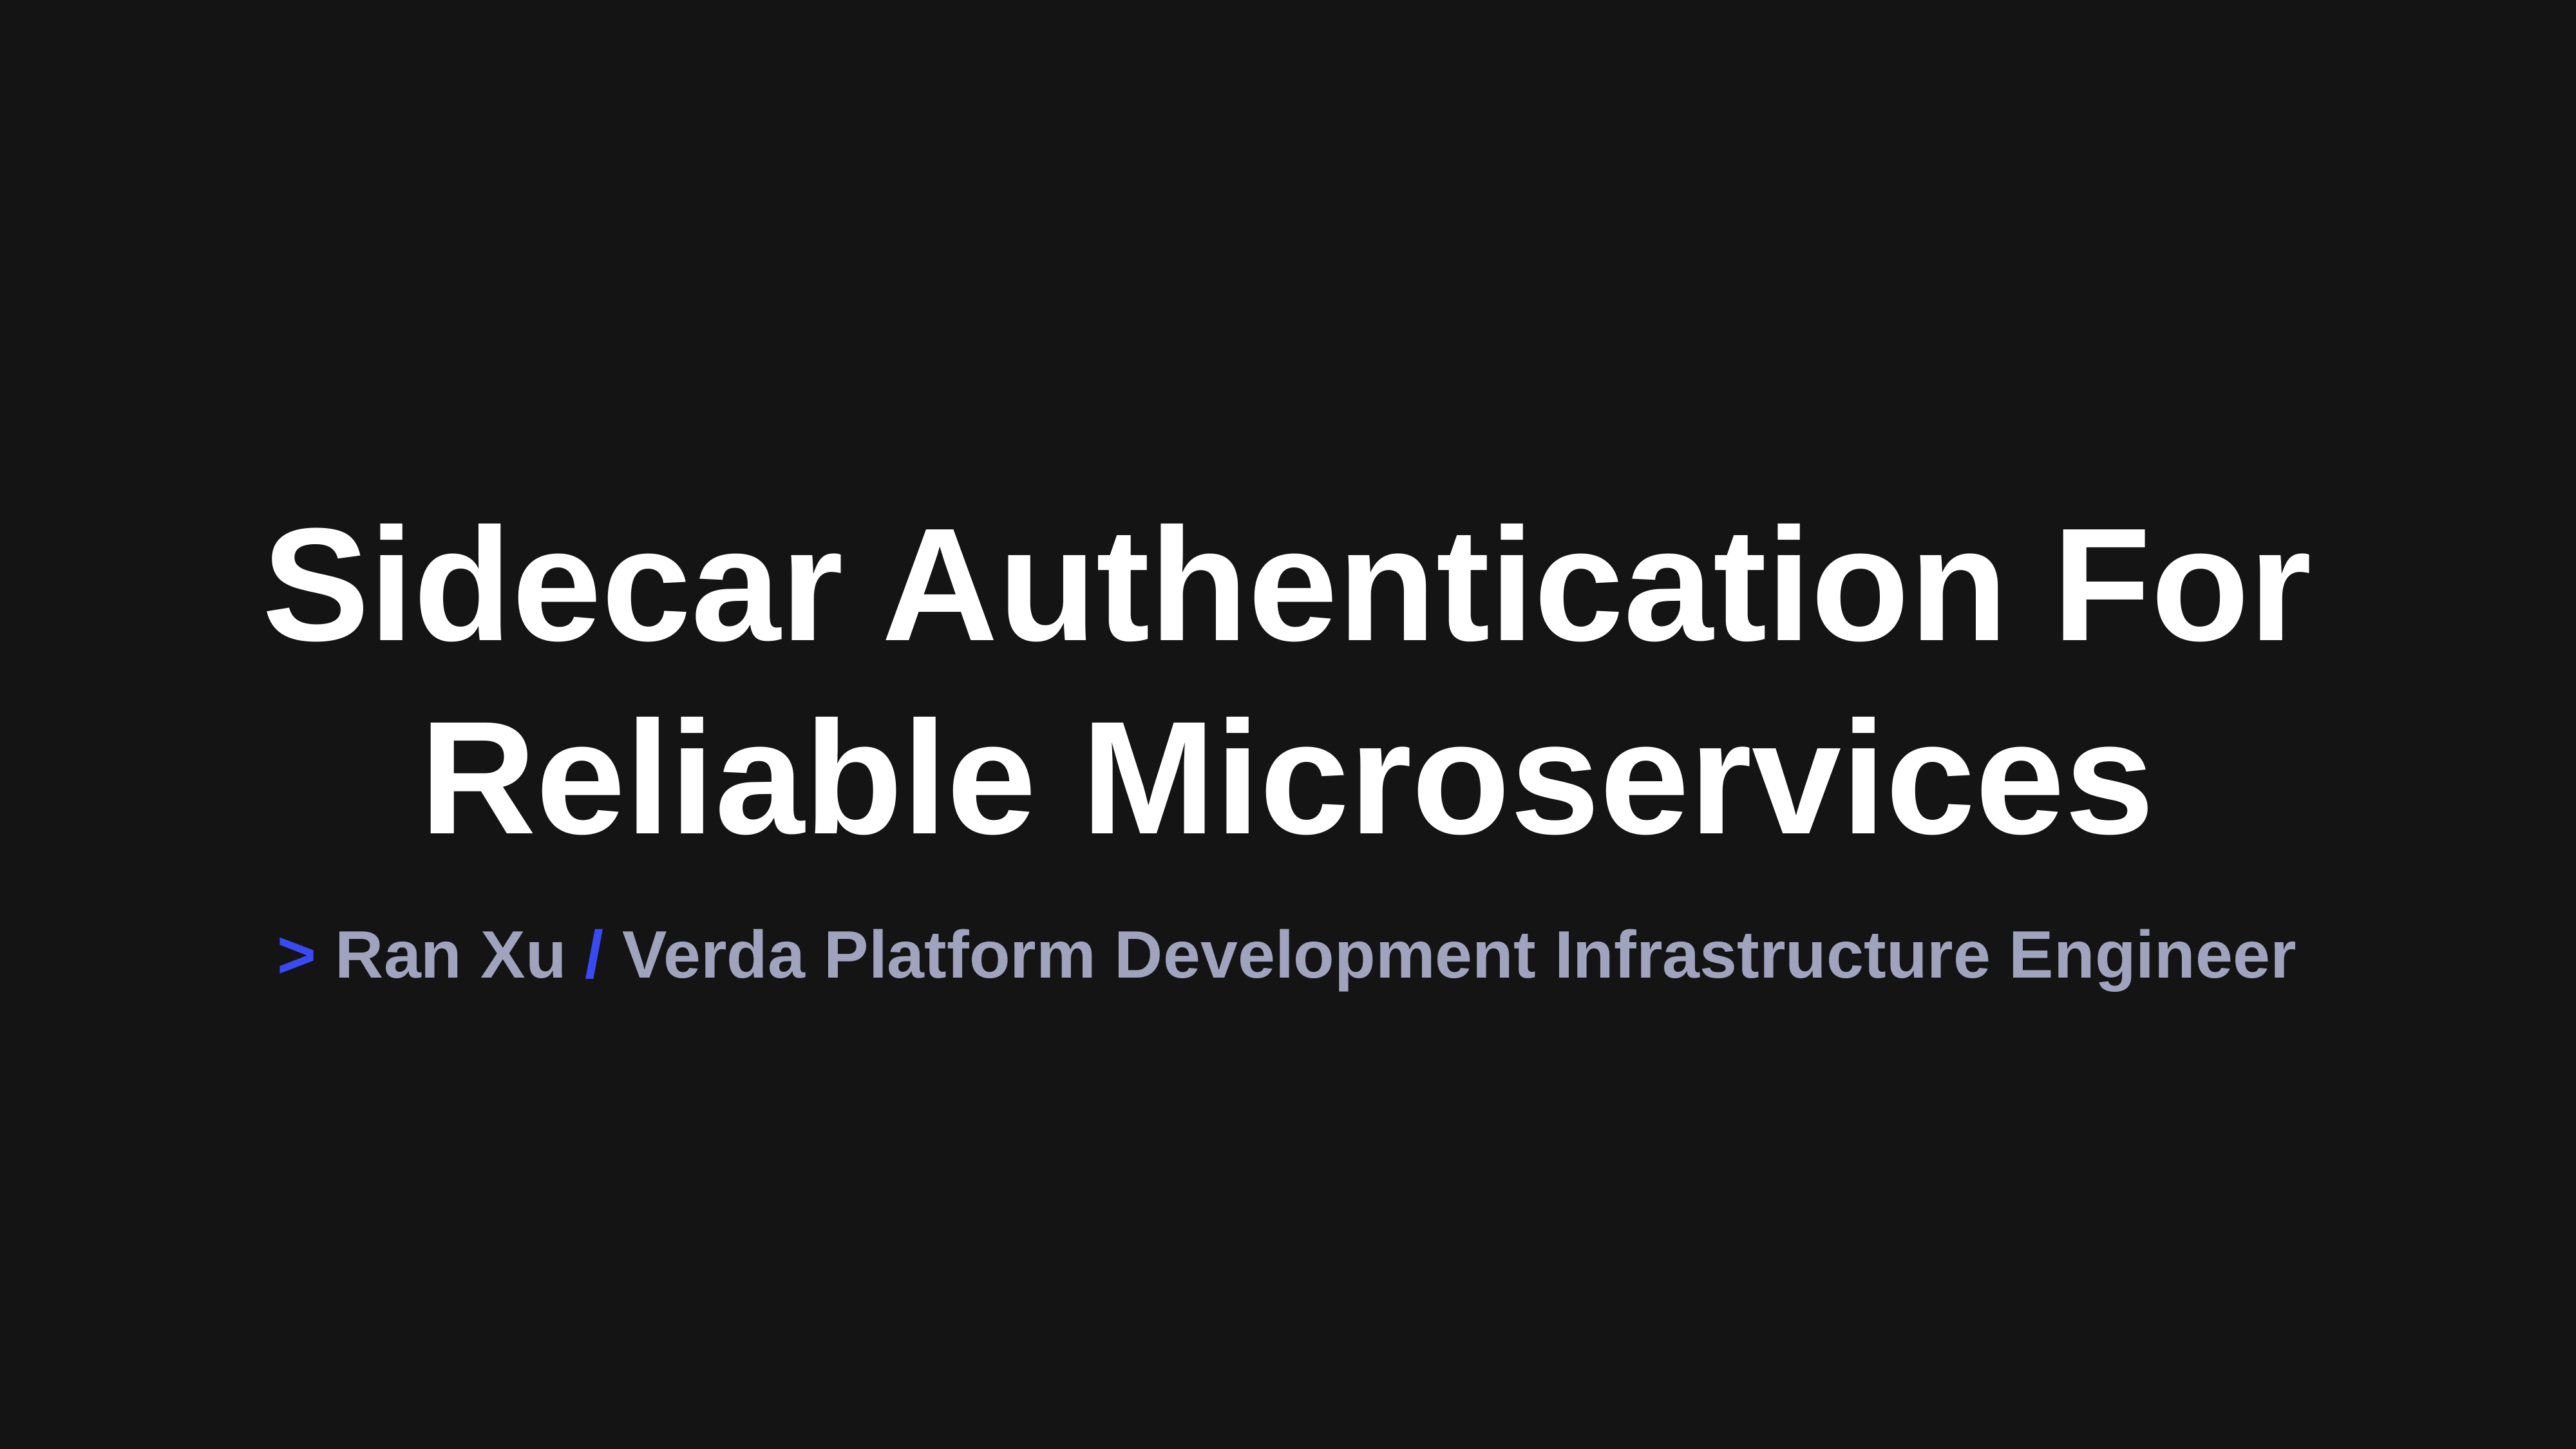

# Sidecar Authentication For Reliable Microservices
> Ran Xu / Verda Platform Development Infrastructure Engineer